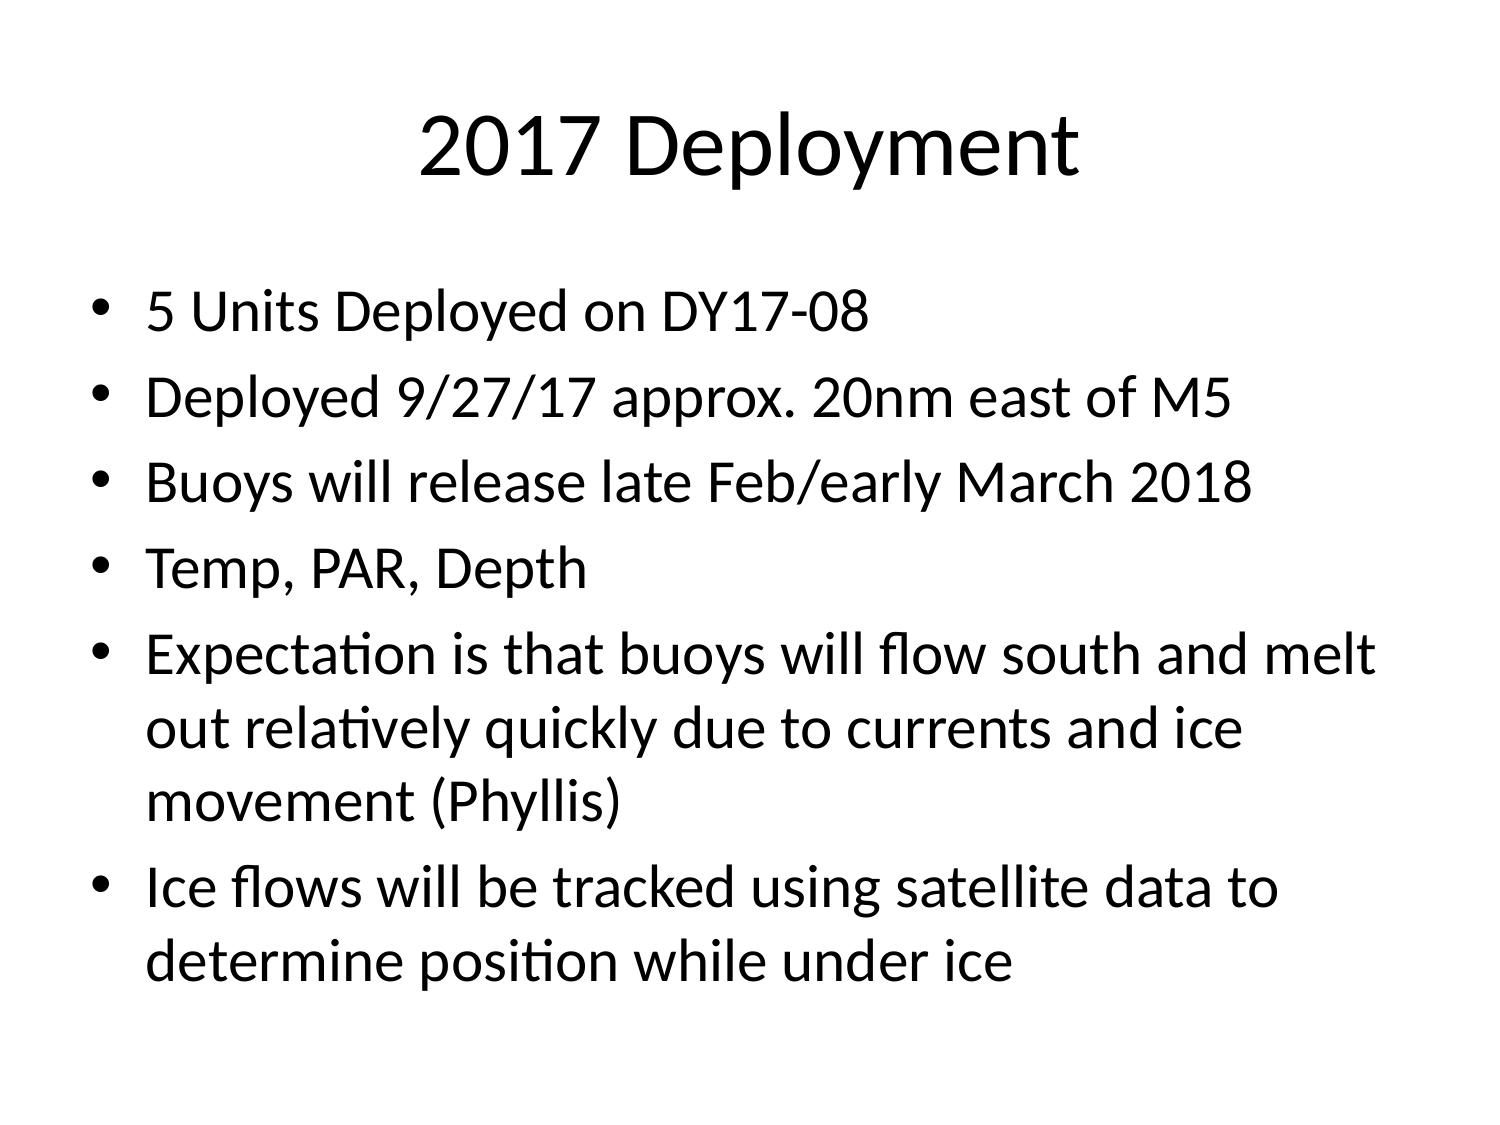

# 2017 Deployment
5 Units Deployed on DY17-08
Deployed 9/27/17 approx. 20nm east of M5
Buoys will release late Feb/early March 2018
Temp, PAR, Depth
Expectation is that buoys will flow south and melt out relatively quickly due to currents and ice movement (Phyllis)
Ice flows will be tracked using satellite data to determine position while under ice